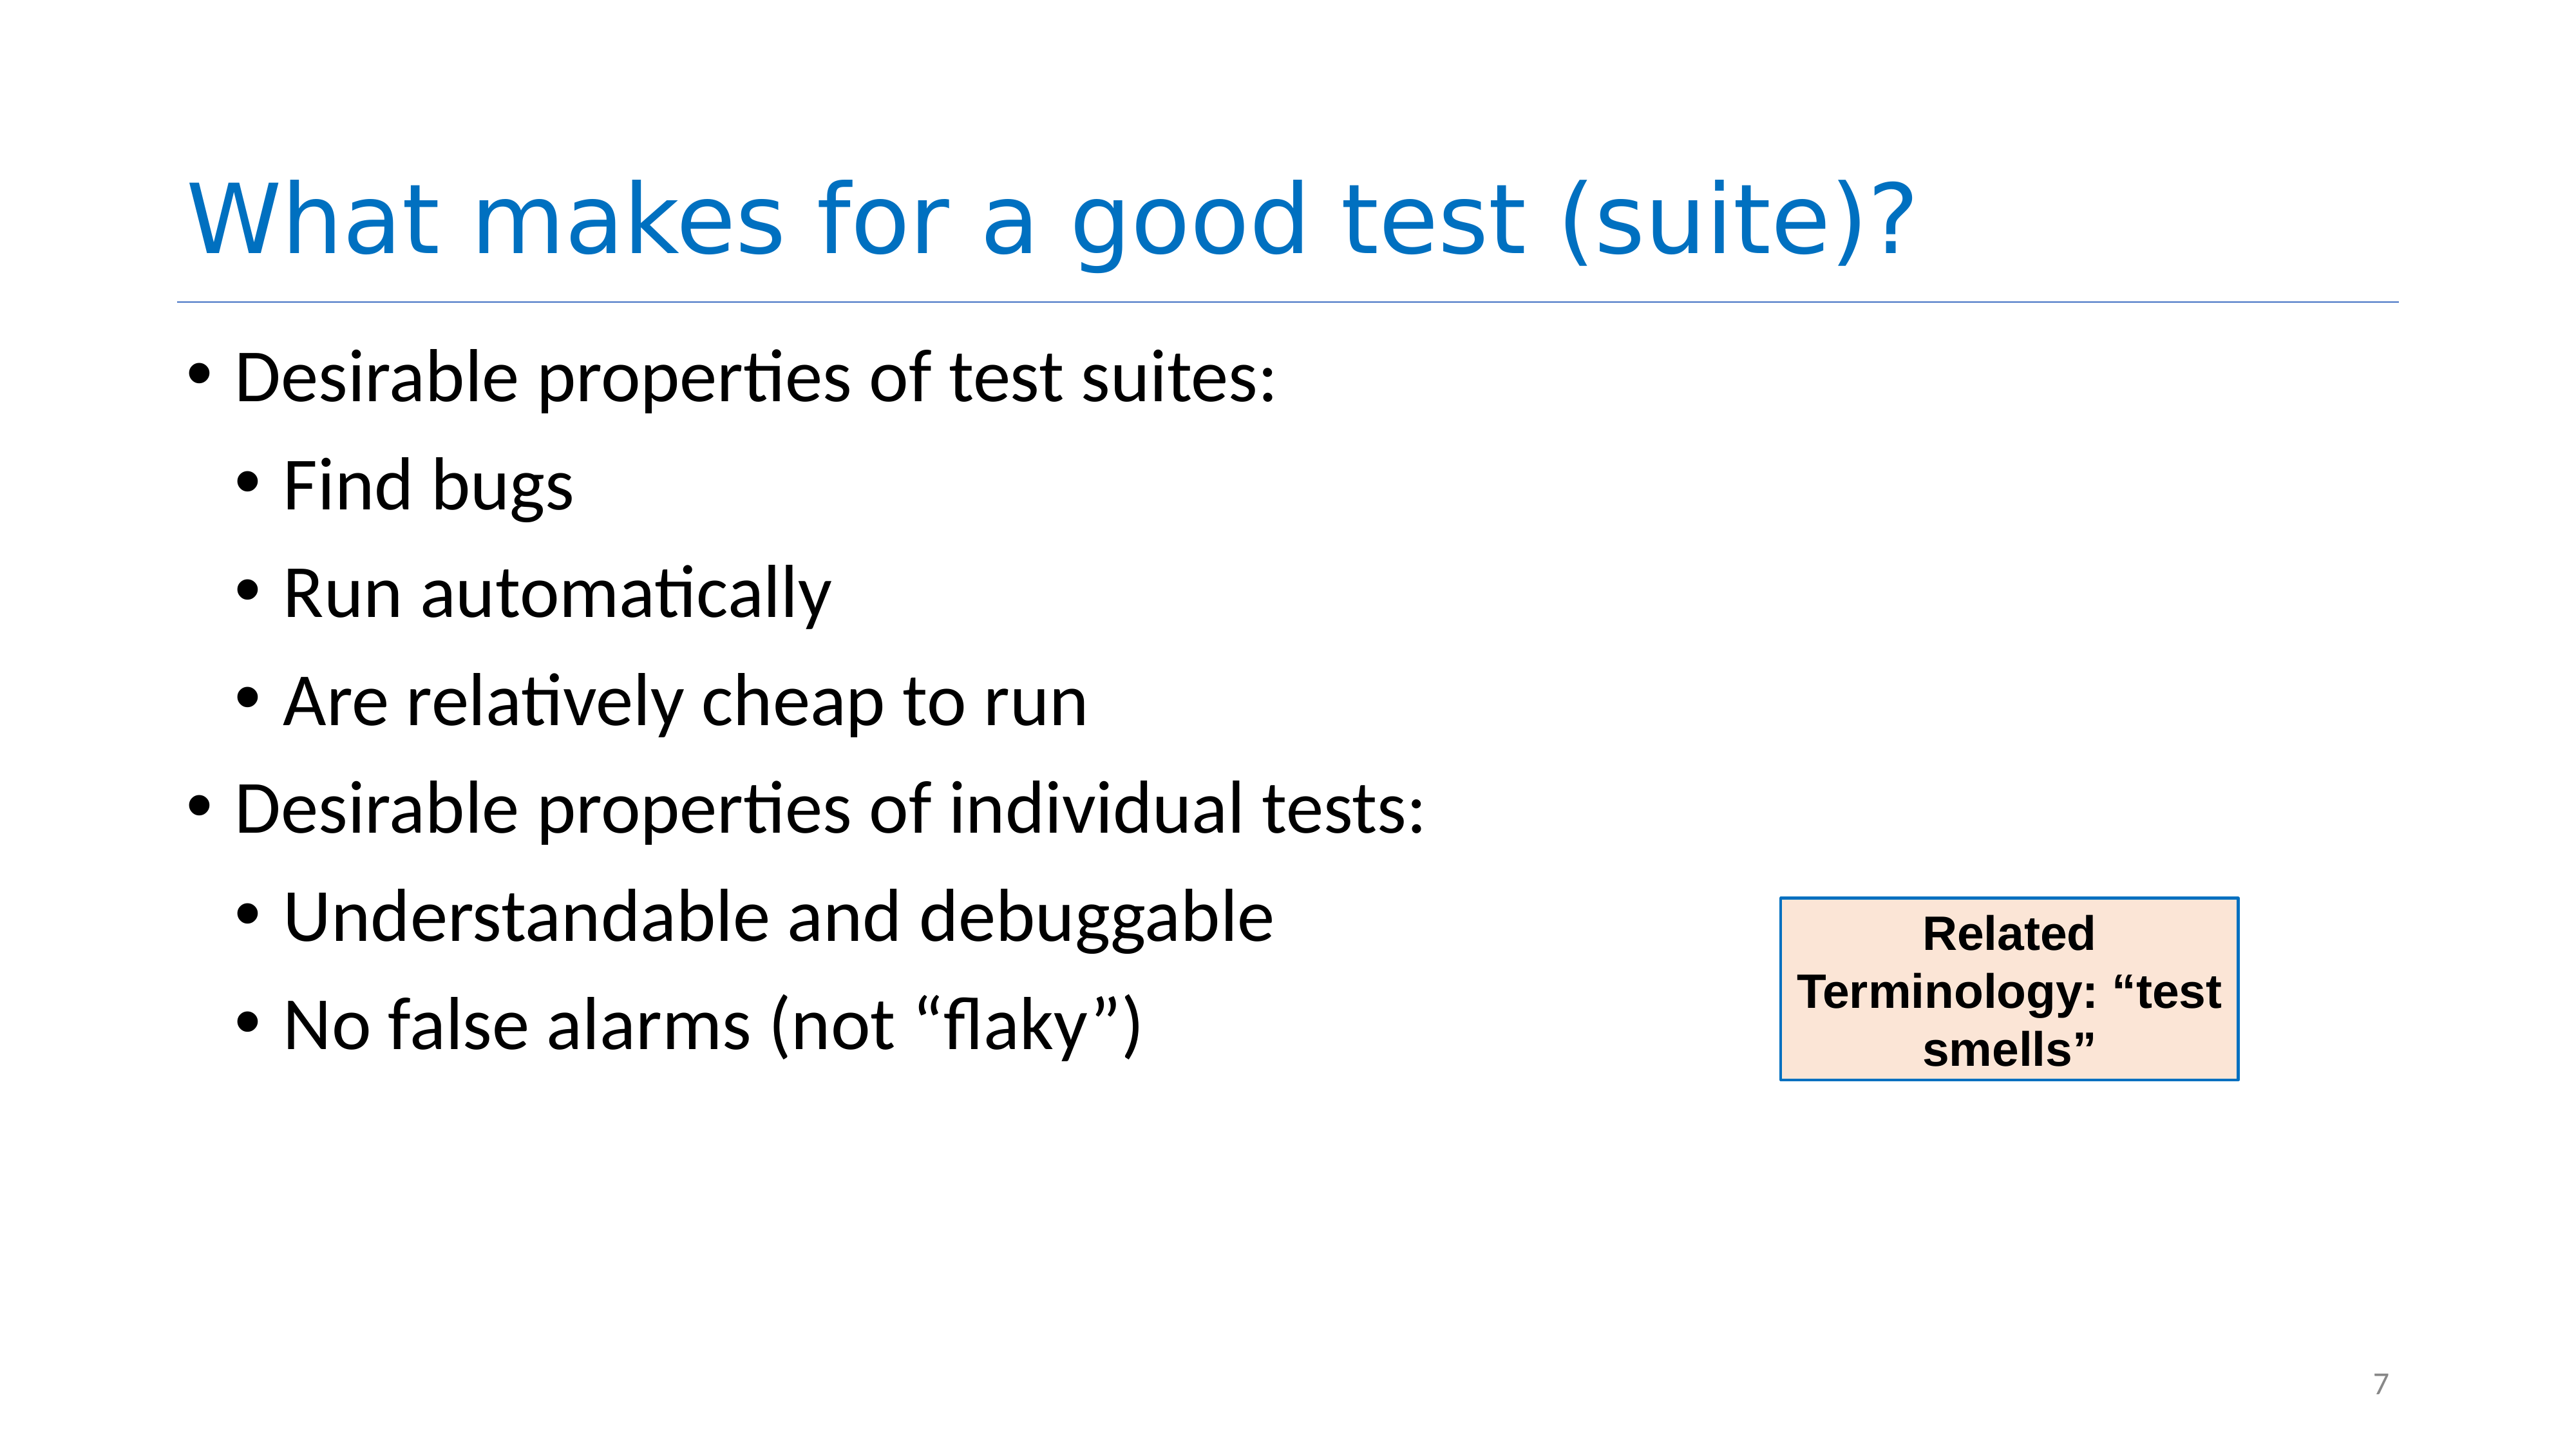

# What makes for a good test (suite)?
Desirable properties of test suites:
Find bugs
Run automatically
Are relatively cheap to run
Desirable properties of individual tests:
Understandable and debuggable
No false alarms (not “flaky”)
Related Terminology: “test smells”
7